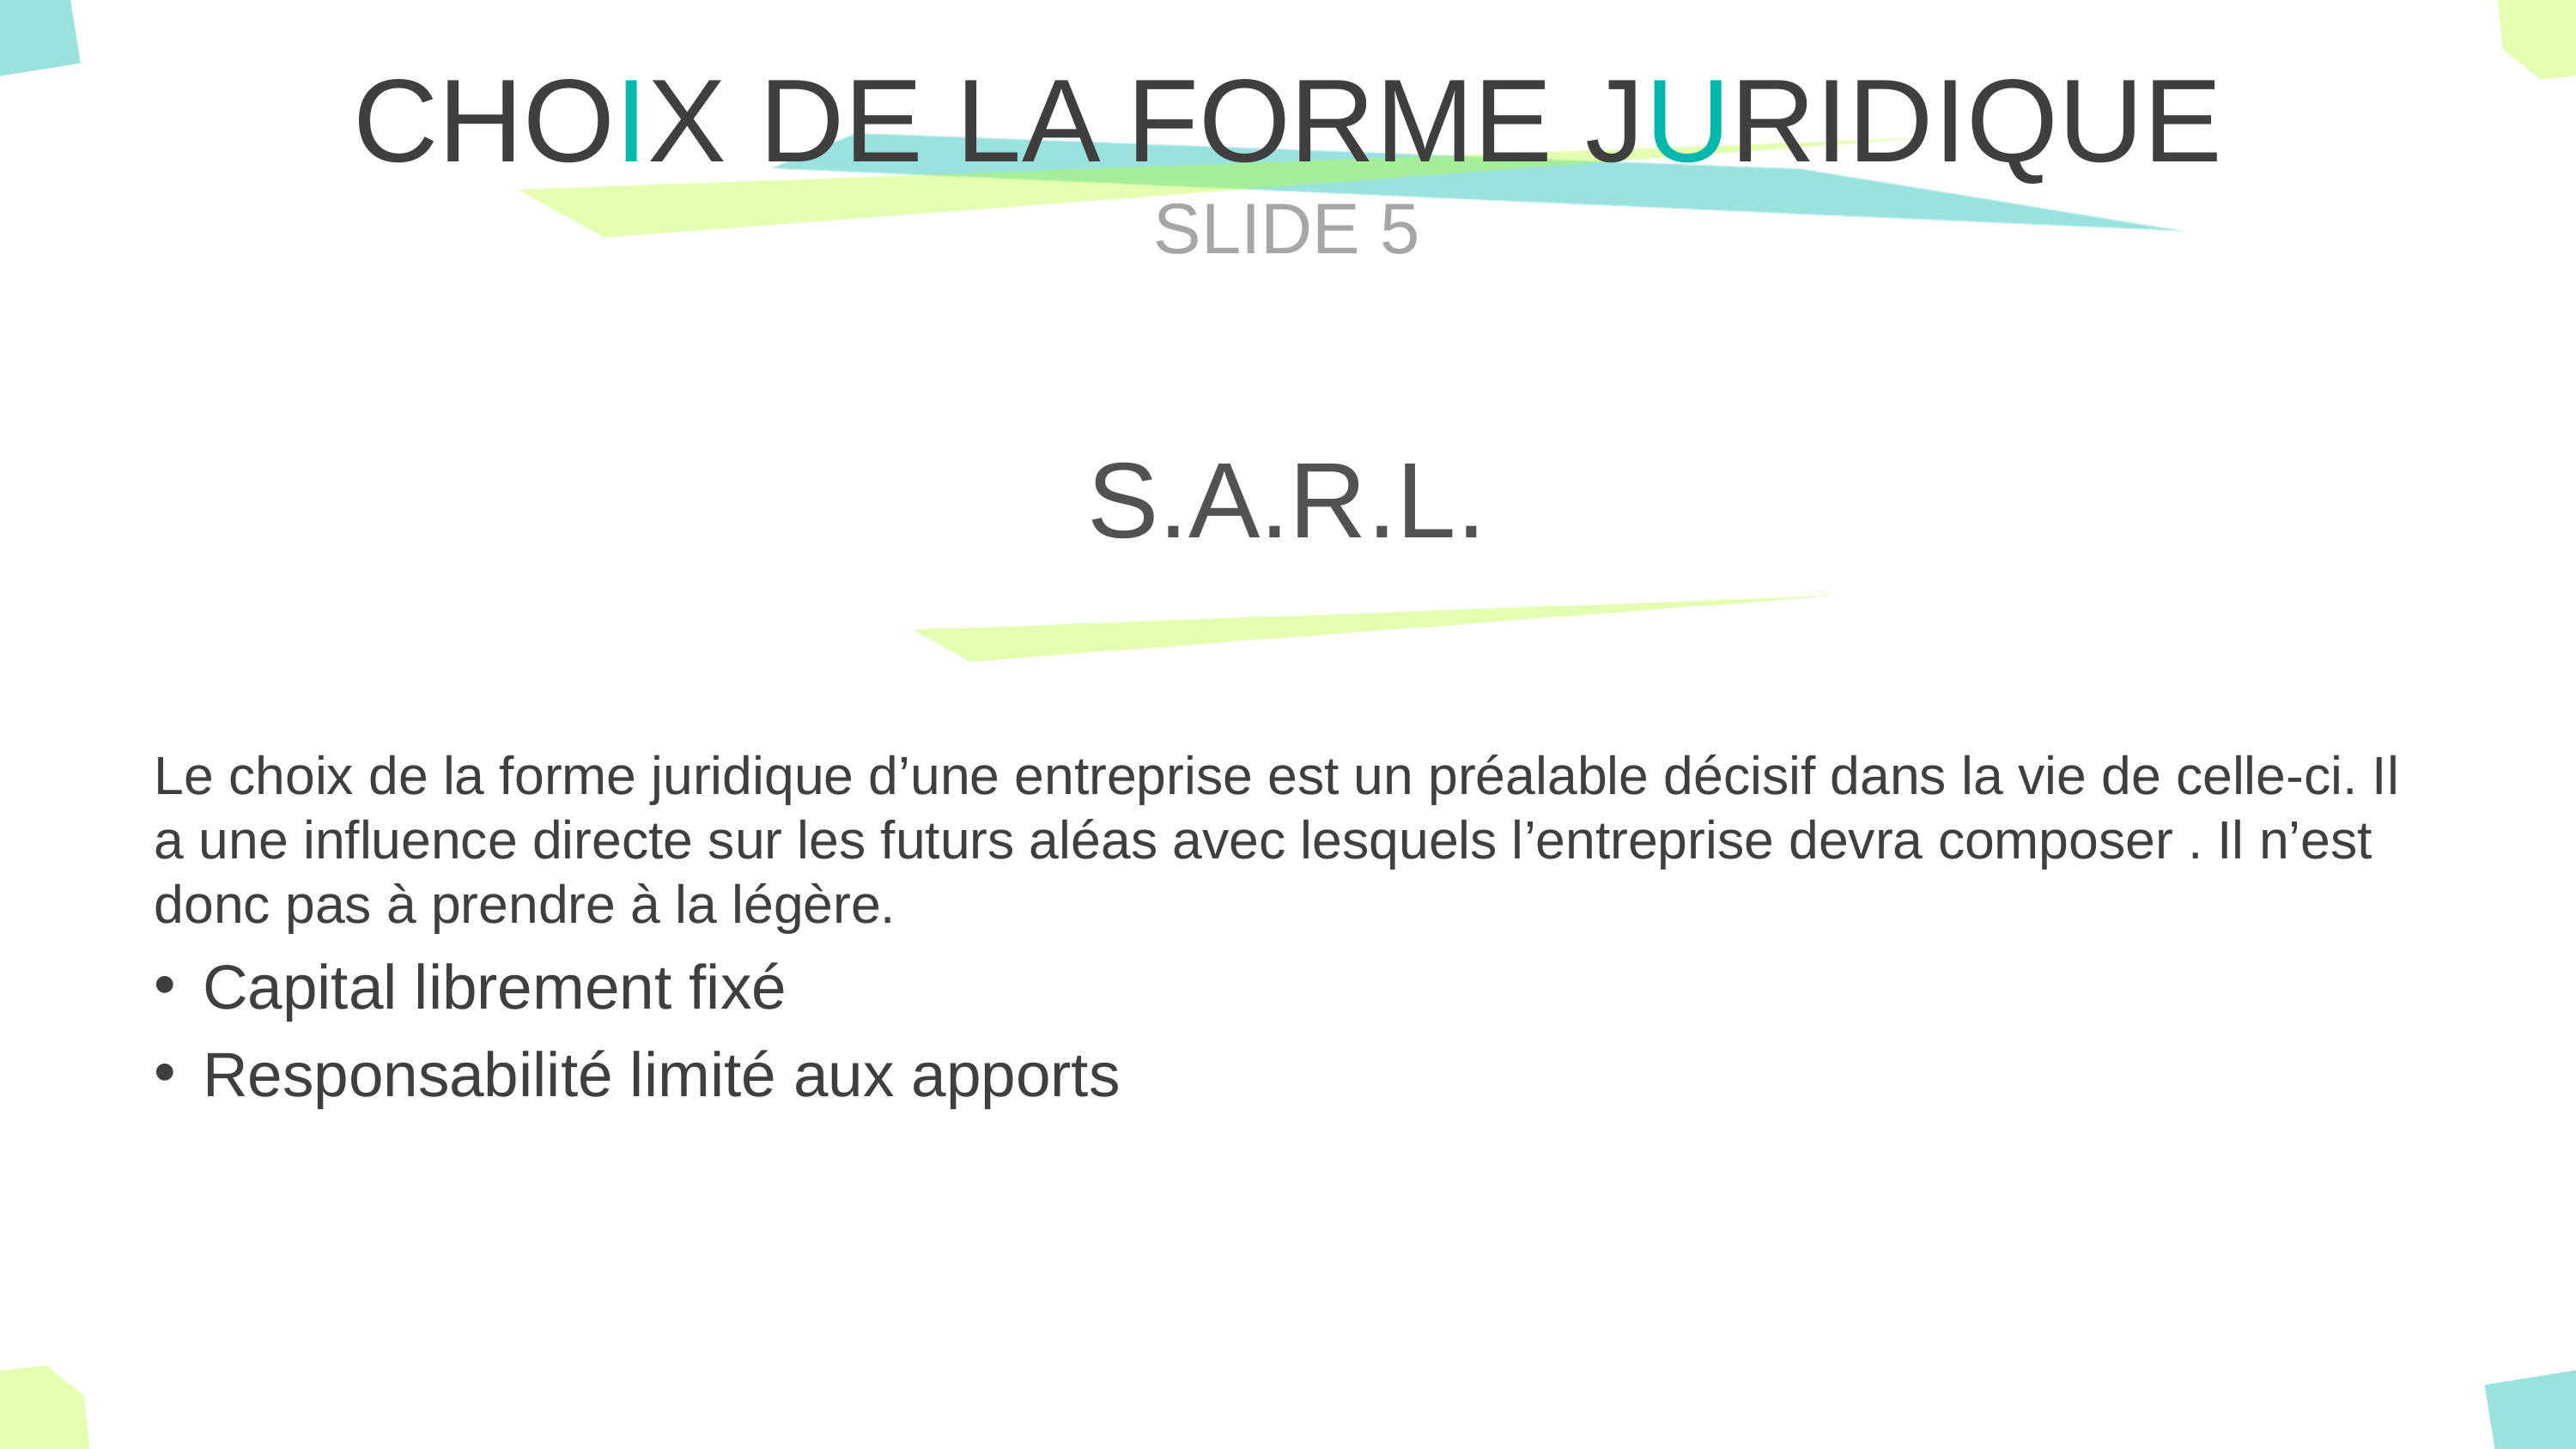

# CHOIX DE LA FORME JURIDIQUE
SLIDE 5
S.A.R.L.
Le choix de la forme juridique d’une entreprise est un préalable décisif dans la vie de celle-ci. Il a une influence directe sur les futurs aléas avec lesquels l’entreprise devra composer . Il n’est donc pas à prendre à la légère.
Capital librement fixé
Responsabilité limité aux apports